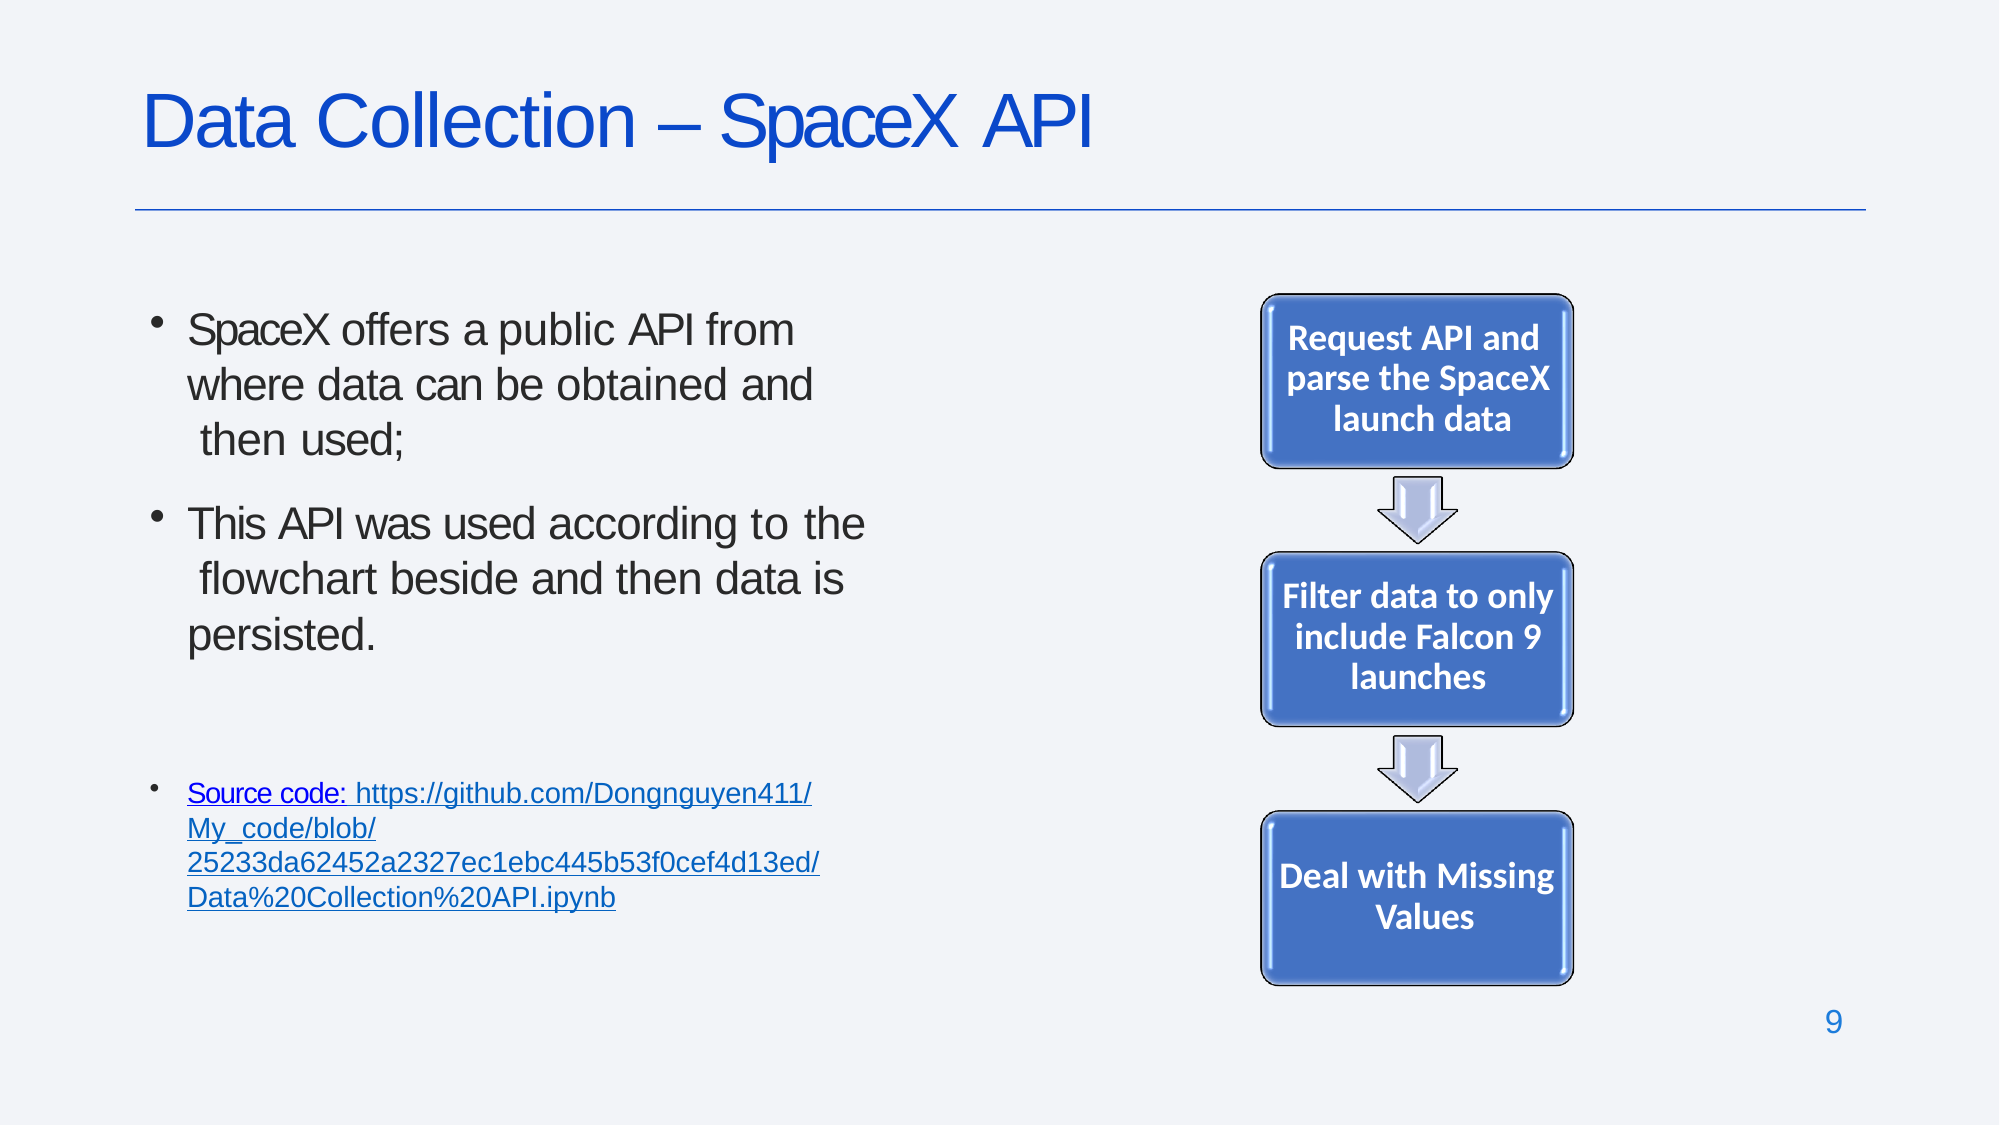

# Data Collection – SpaceX API

SpaceX offers a public API from  where data can be obtained and  then used;
This API was used according to the  flowchart beside and then data is  persisted.
Request API and  parse the SpaceX  launch data

Filter data to only  include Falcon 9  launches

Source code: https://github.com/Dongnguyen411/My_code/blob/25233da62452a2327ec1ebc445b53f0cef4d13ed/Data%20Collection%20API.ipynb
Deal with Missing  Values
9